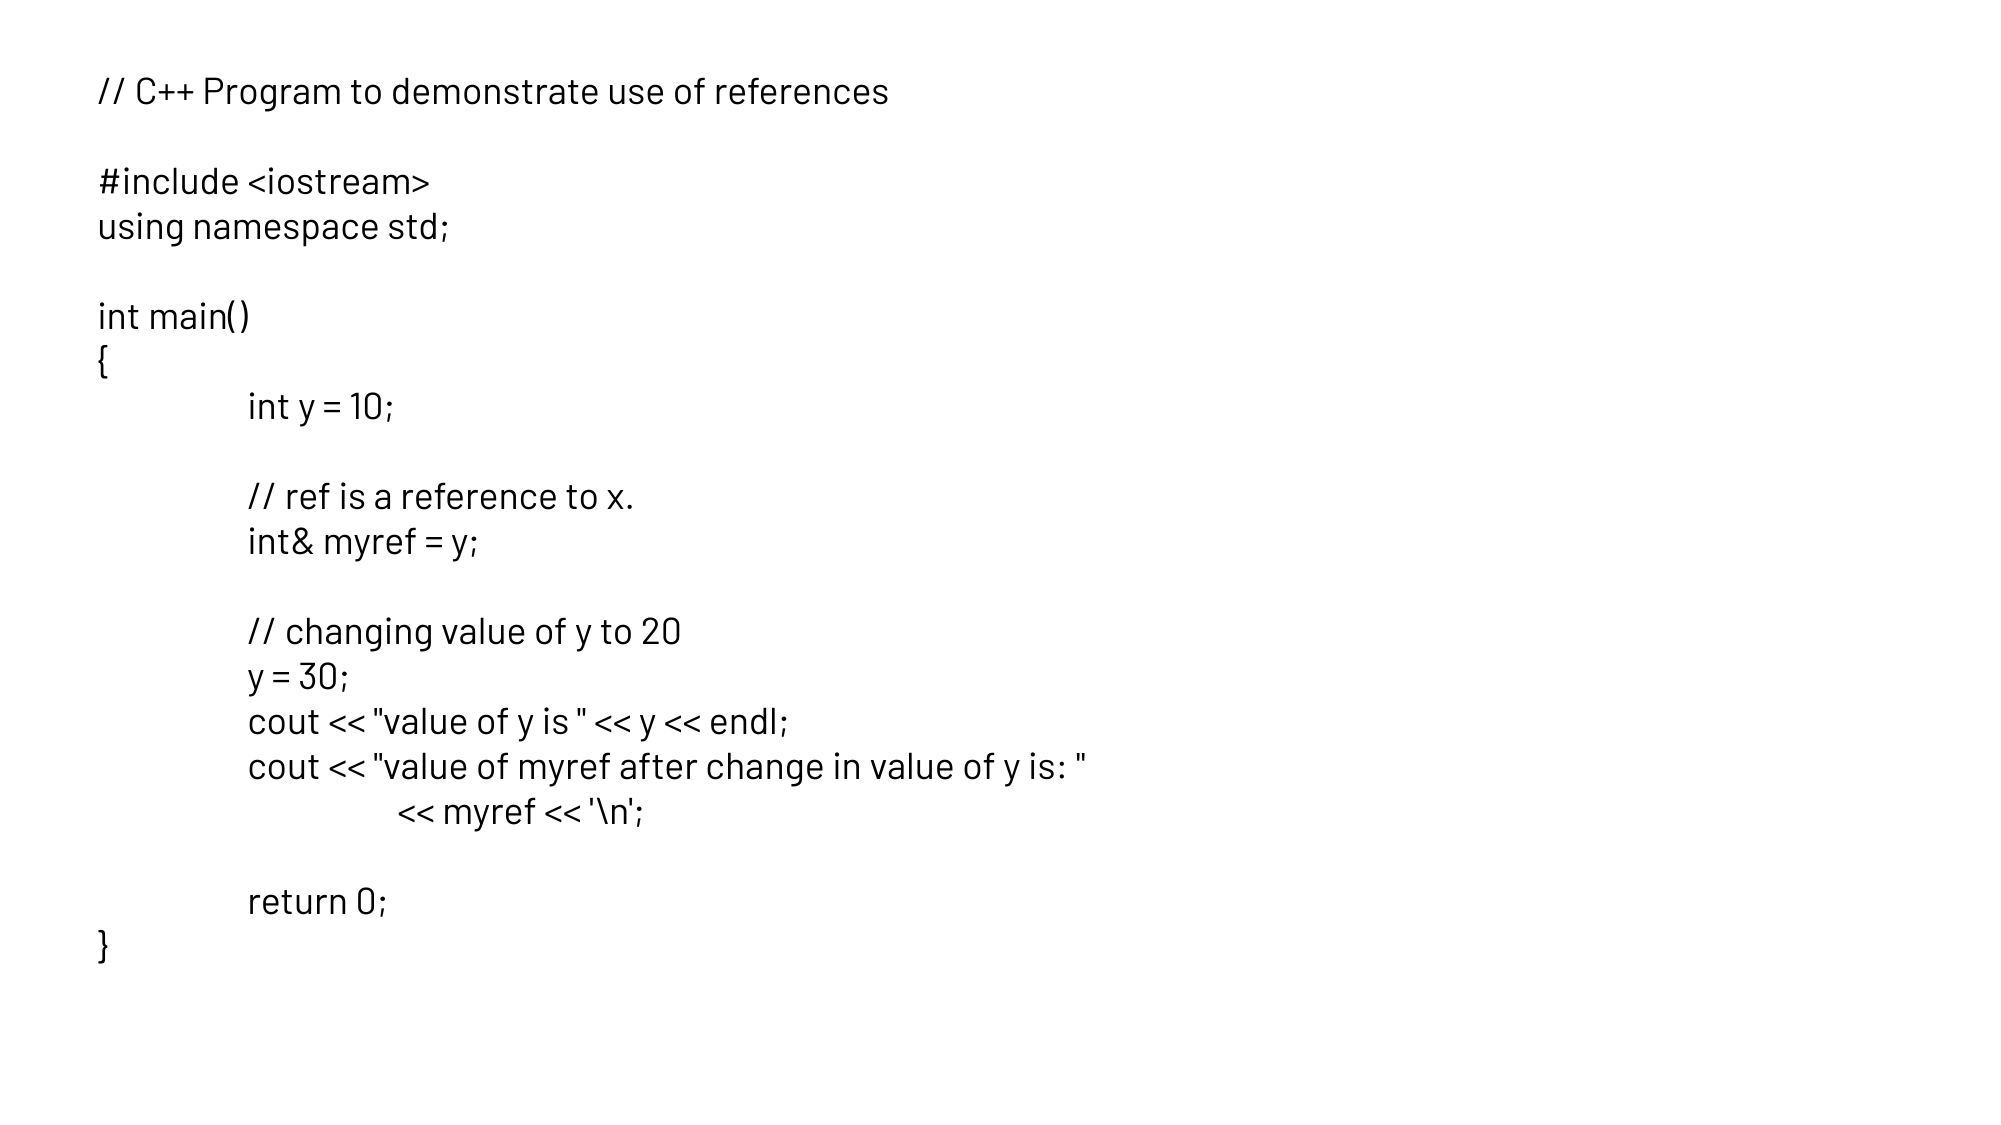

// C++ Program to demonstrate use of references

#include <iostream>
using namespace std;

int main()
{
	int y = 10;

	// ref is a reference to x.
	int& myref = y;

	// changing value of y to 20
	y = 30;
	cout << "value of y is " << y << endl;
	cout << "value of myref after change in value of y is: "
		<< myref << '\n';

	return 0;
}